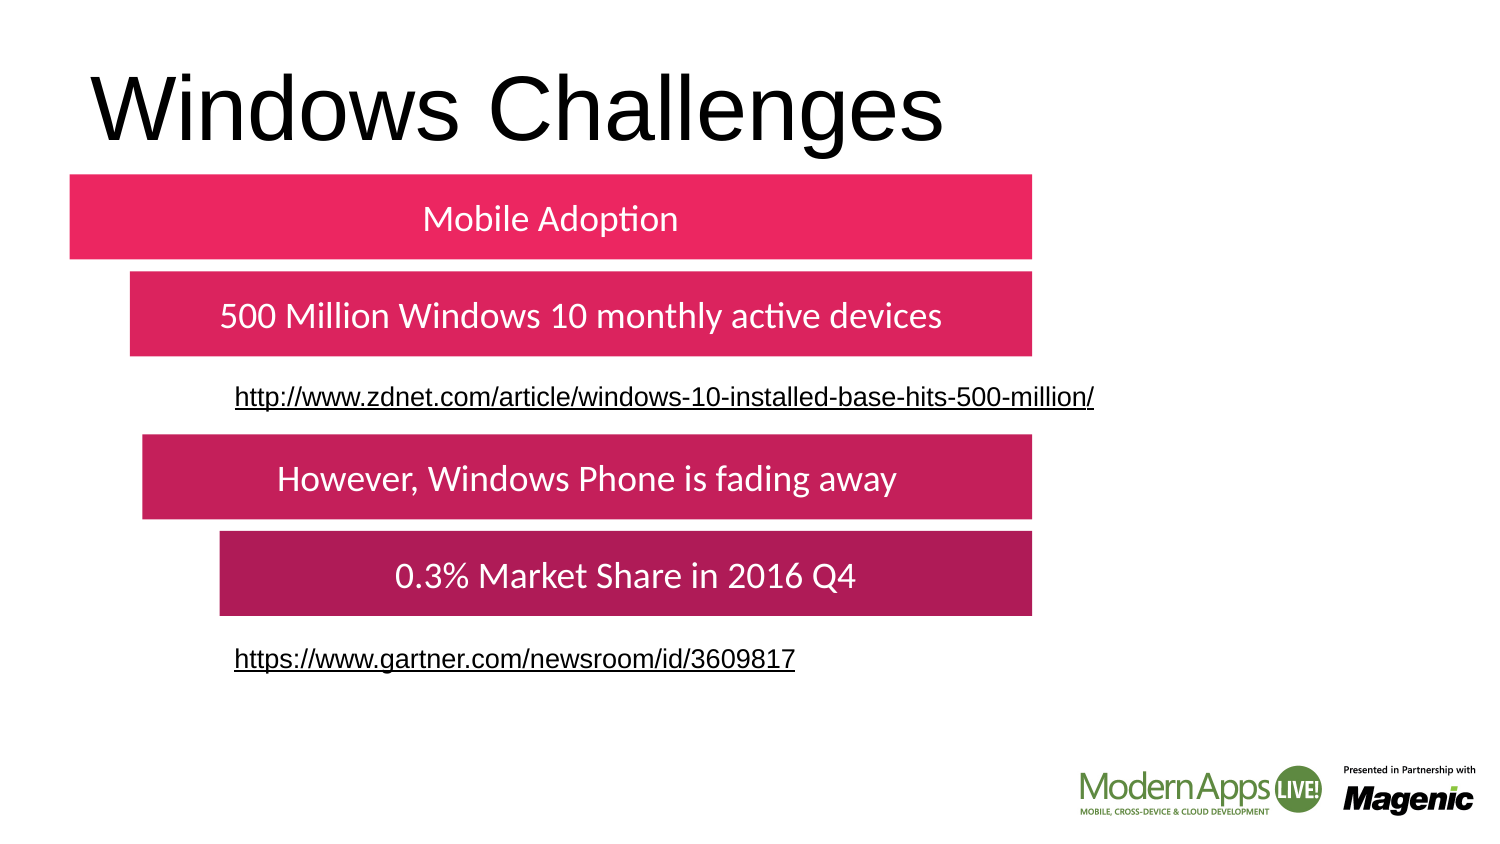

# Windows Challenges
Mobile Adoption
500 Million Windows 10 monthly active devices
http://www.zdnet.com/article/windows-10-installed-base-hits-500-million/
However, Windows Phone is fading away
0.3% Market Share in 2016 Q4
https://www.gartner.com/newsroom/id/3609817